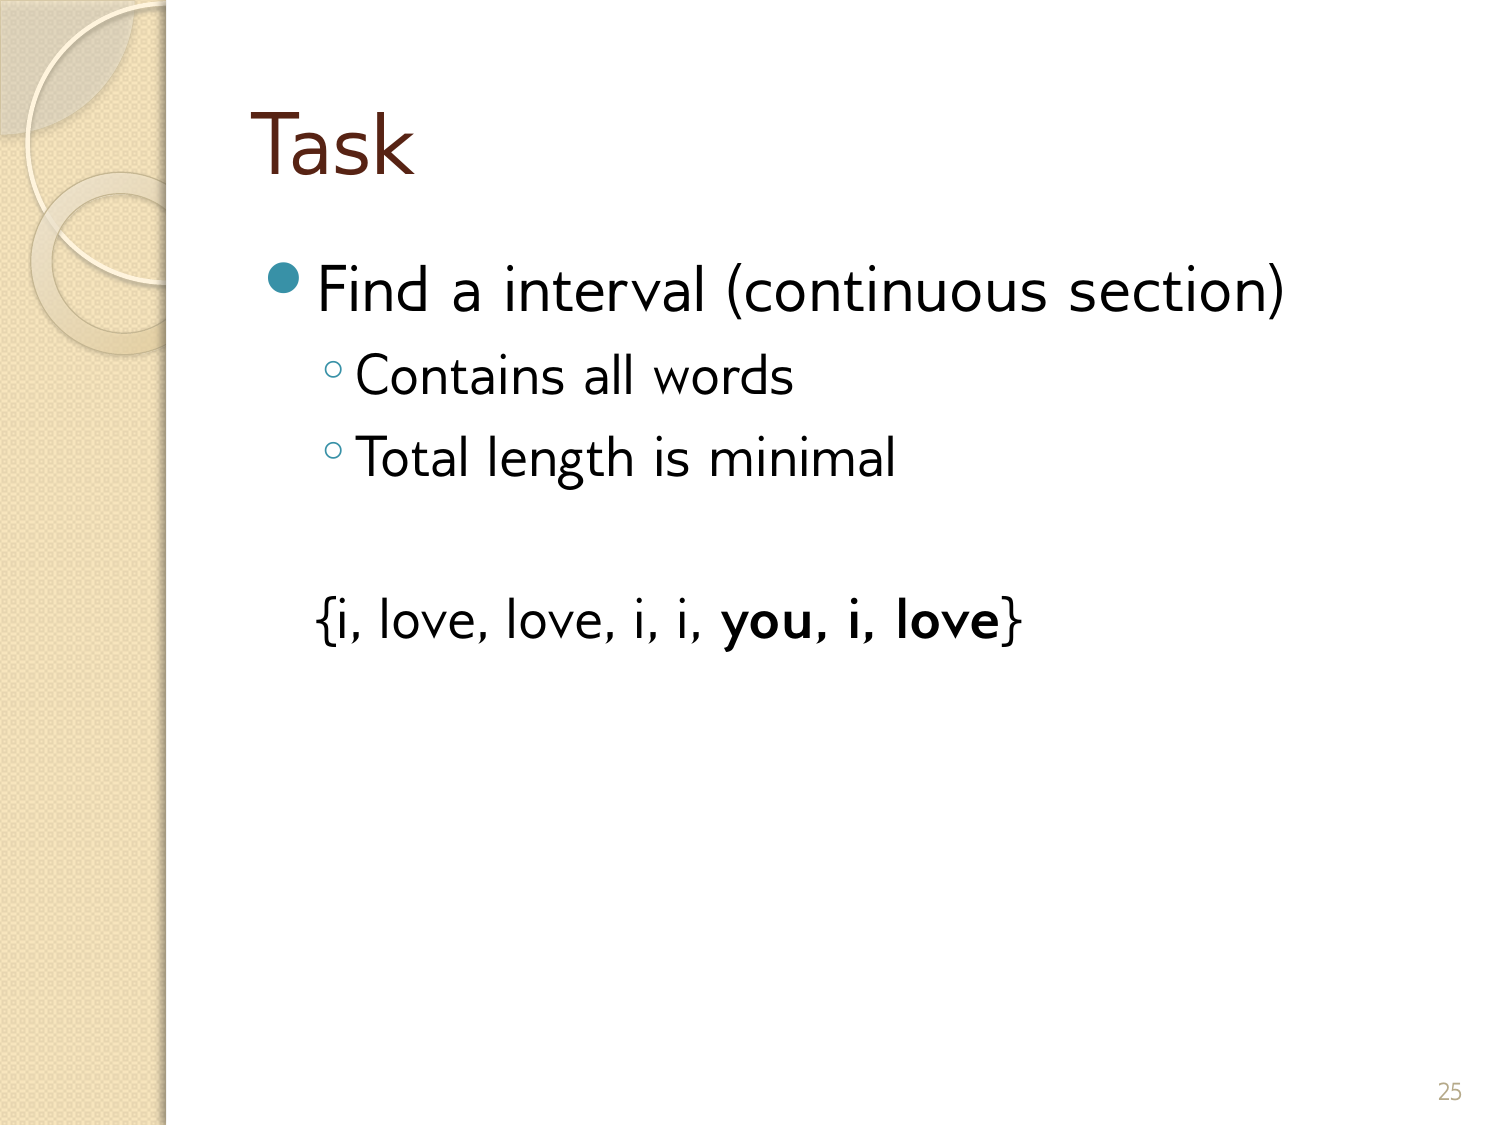

# Task
Find a interval (continuous section)
Contains all words
Total length is minimal

{i, love, love, i, i, you, i, love}
25